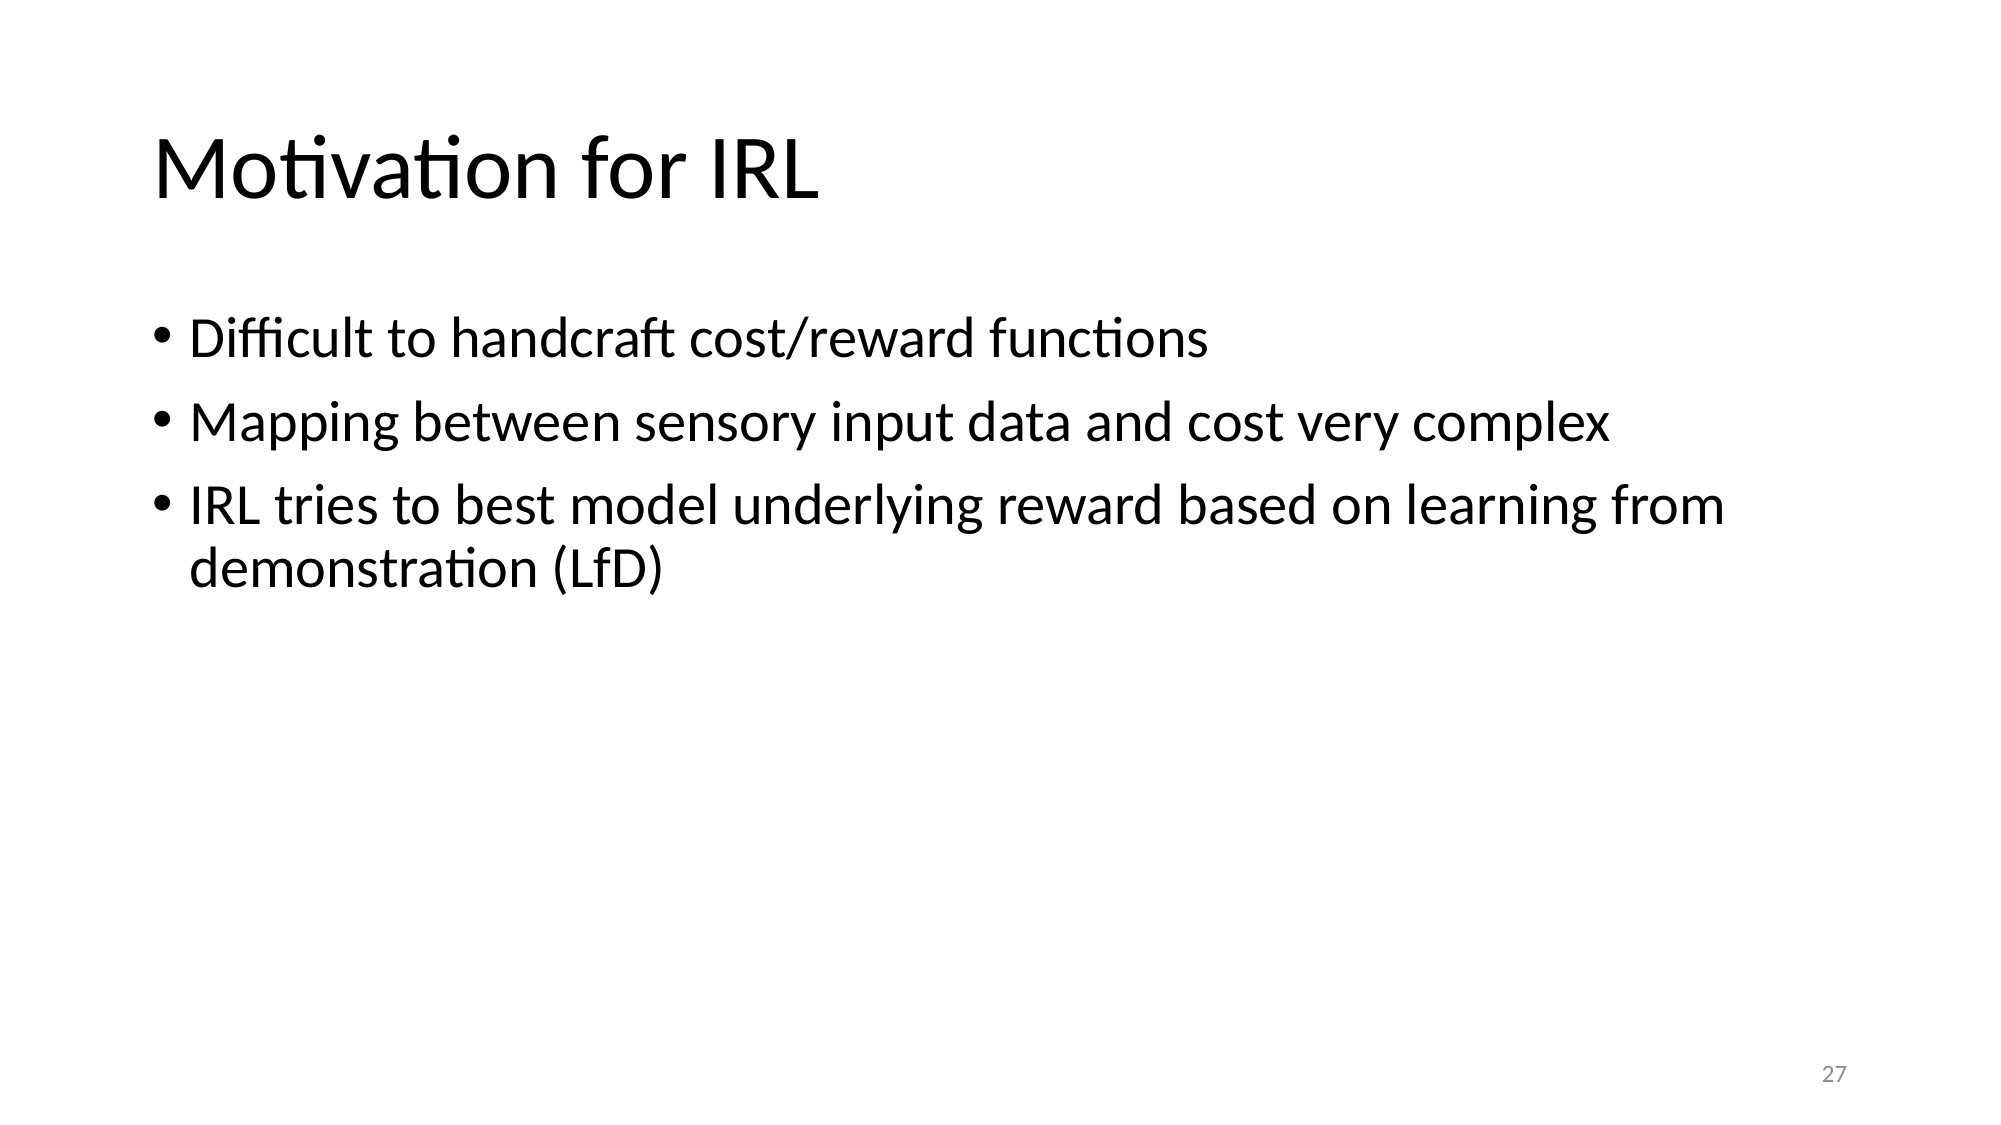

# Motivation for IRL
Difficult to handcraft cost/reward functions
Mapping between sensory input data and cost very complex
IRL tries to best model underlying reward based on learning from demonstration (LfD)
27